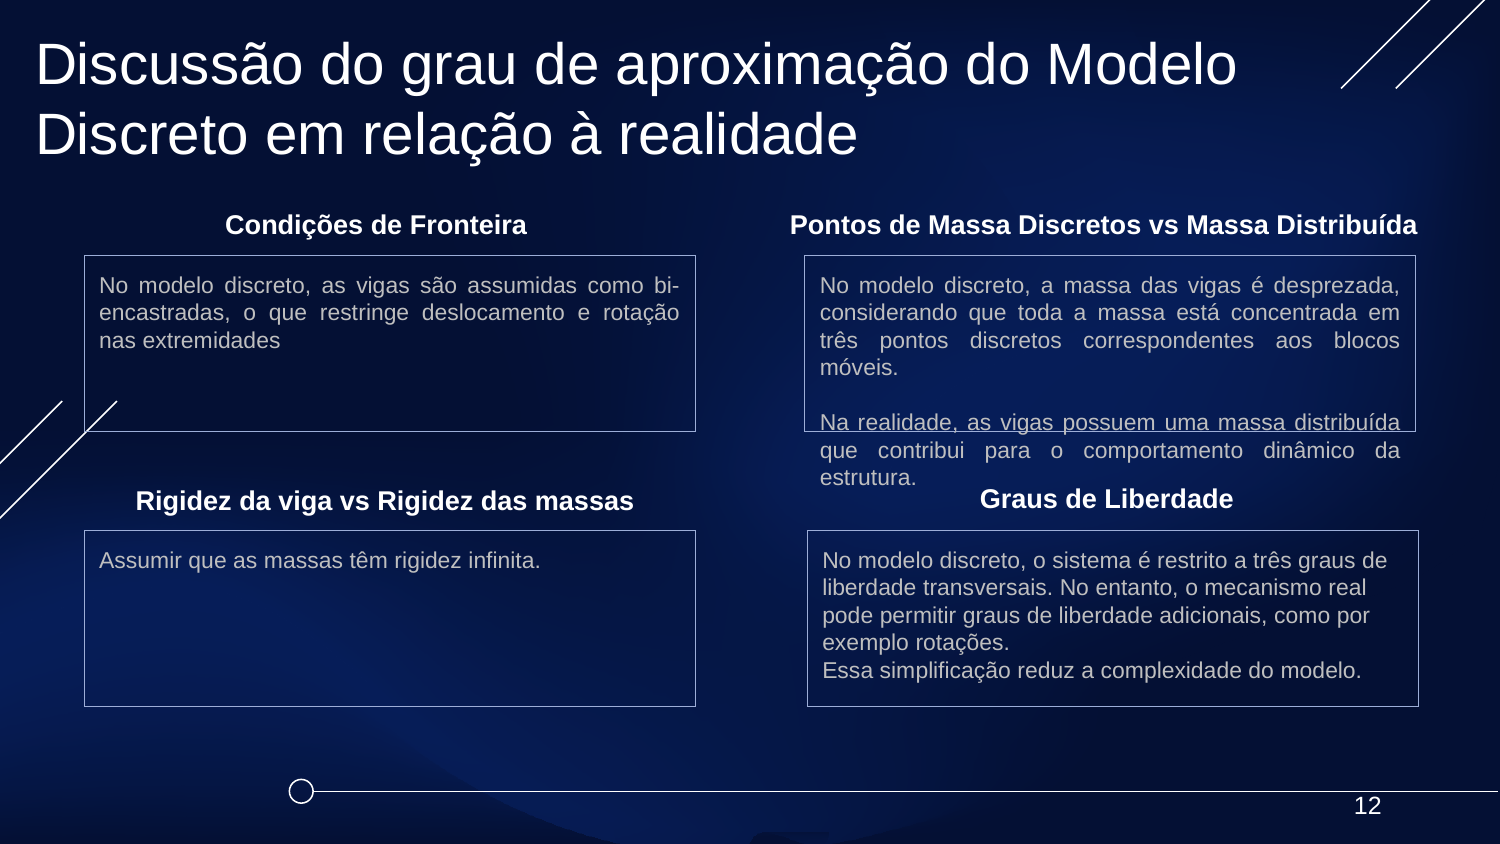

# Discussão do grau de aproximação do Modelo Discreto em relação à realidade
Condições de Fronteira
Pontos de Massa Discretos vs Massa Distribuída
No modelo discreto, as vigas são assumidas como bi-encastradas, o que restringe deslocamento e rotação nas extremidades
No modelo discreto, a massa das vigas é desprezada, considerando que toda a massa está concentrada em três pontos discretos correspondentes aos blocos móveis.

Na realidade, as vigas possuem uma massa distribuída que contribui para o comportamento dinâmico da estrutura.

Graus de Liberdade
Rigidez da viga vs Rigidez das massas
Assumir que as massas têm rigidez infinita.
No modelo discreto, o sistema é restrito a três graus de liberdade transversais. No entanto, o mecanismo real pode permitir graus de liberdade adicionais, como por exemplo rotações.
Essa simplificação reduz a complexidade do modelo.
12